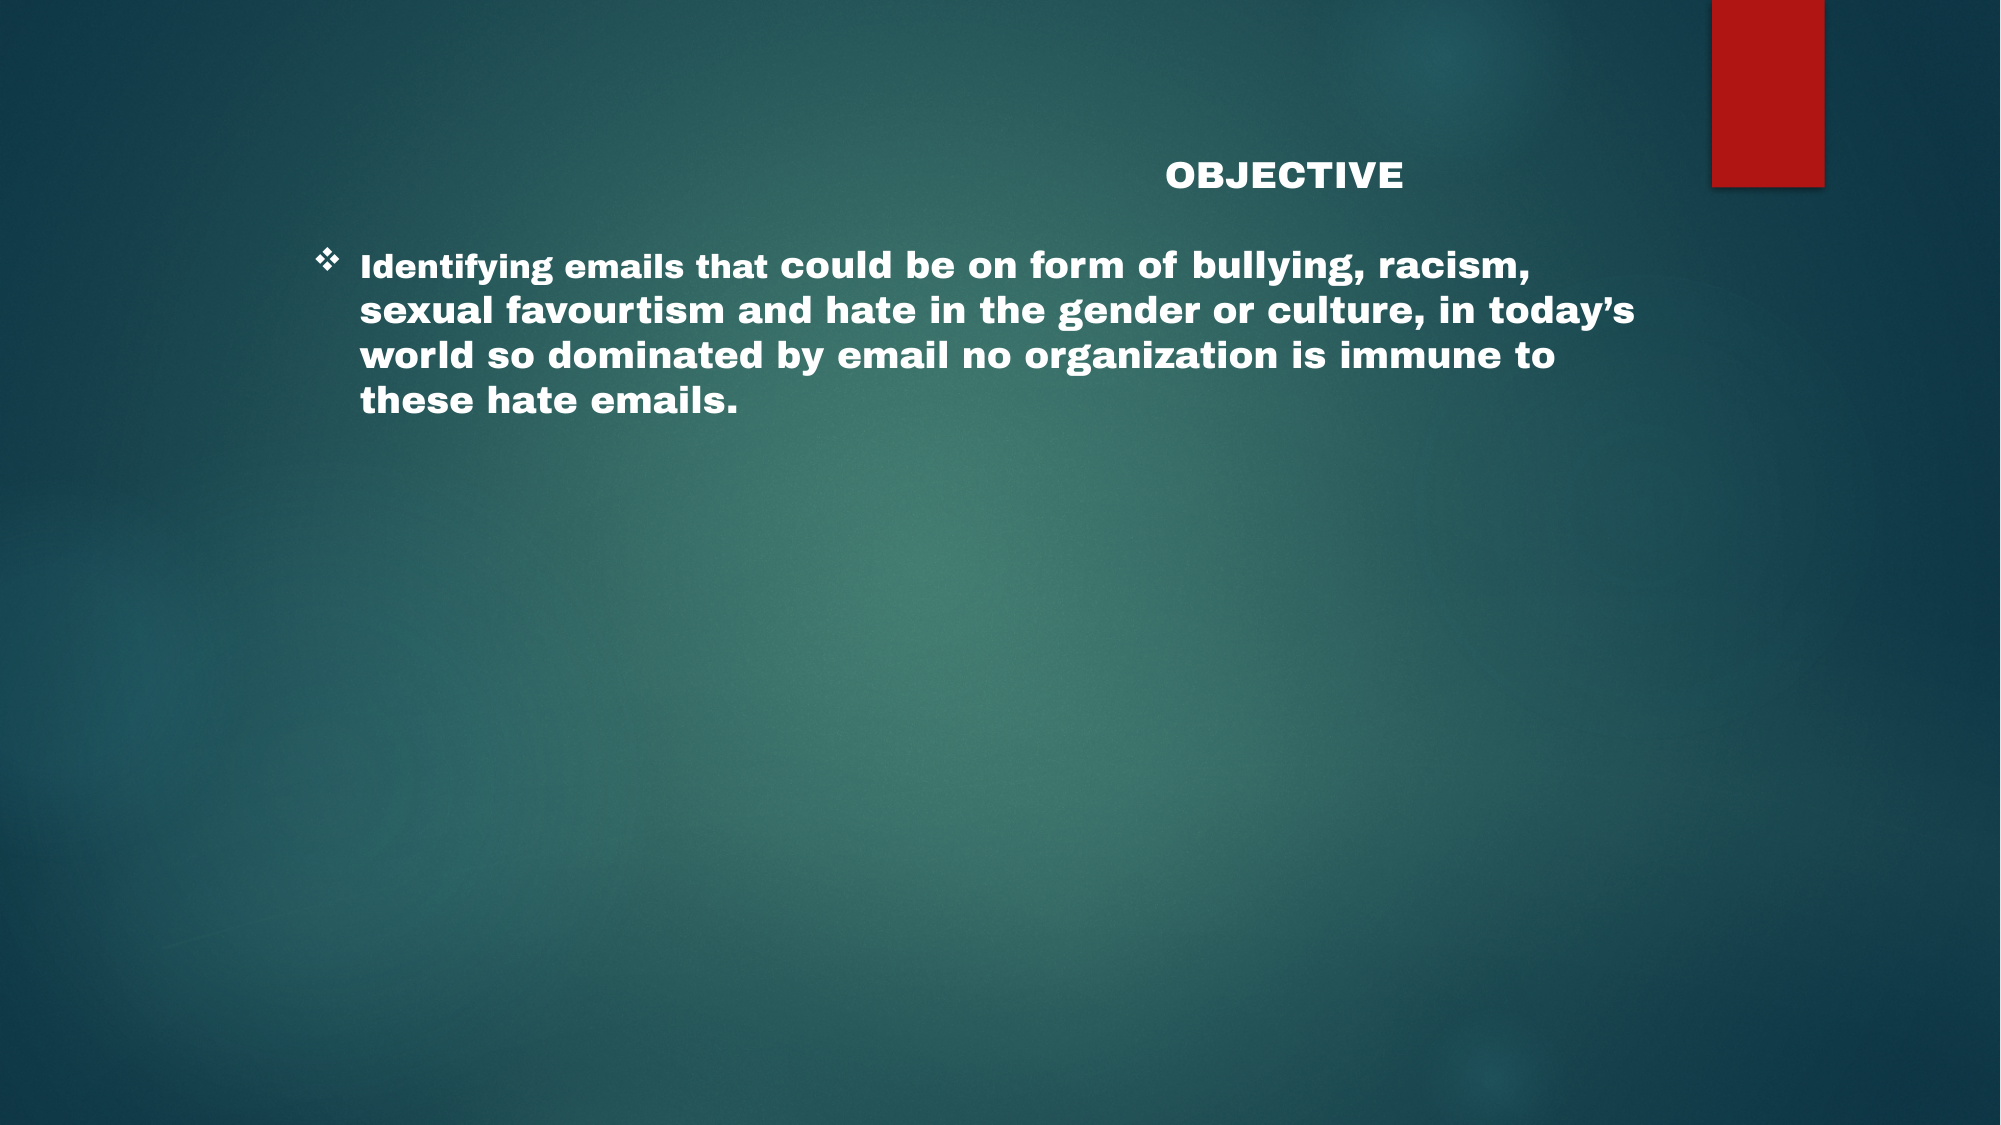

OBJECTIVE

Identifying emails that could be on form of bullying, racism, sexual favourtism and hate in the gender or culture, in today’s world so dominated by email no organization is immune to these hate emails.